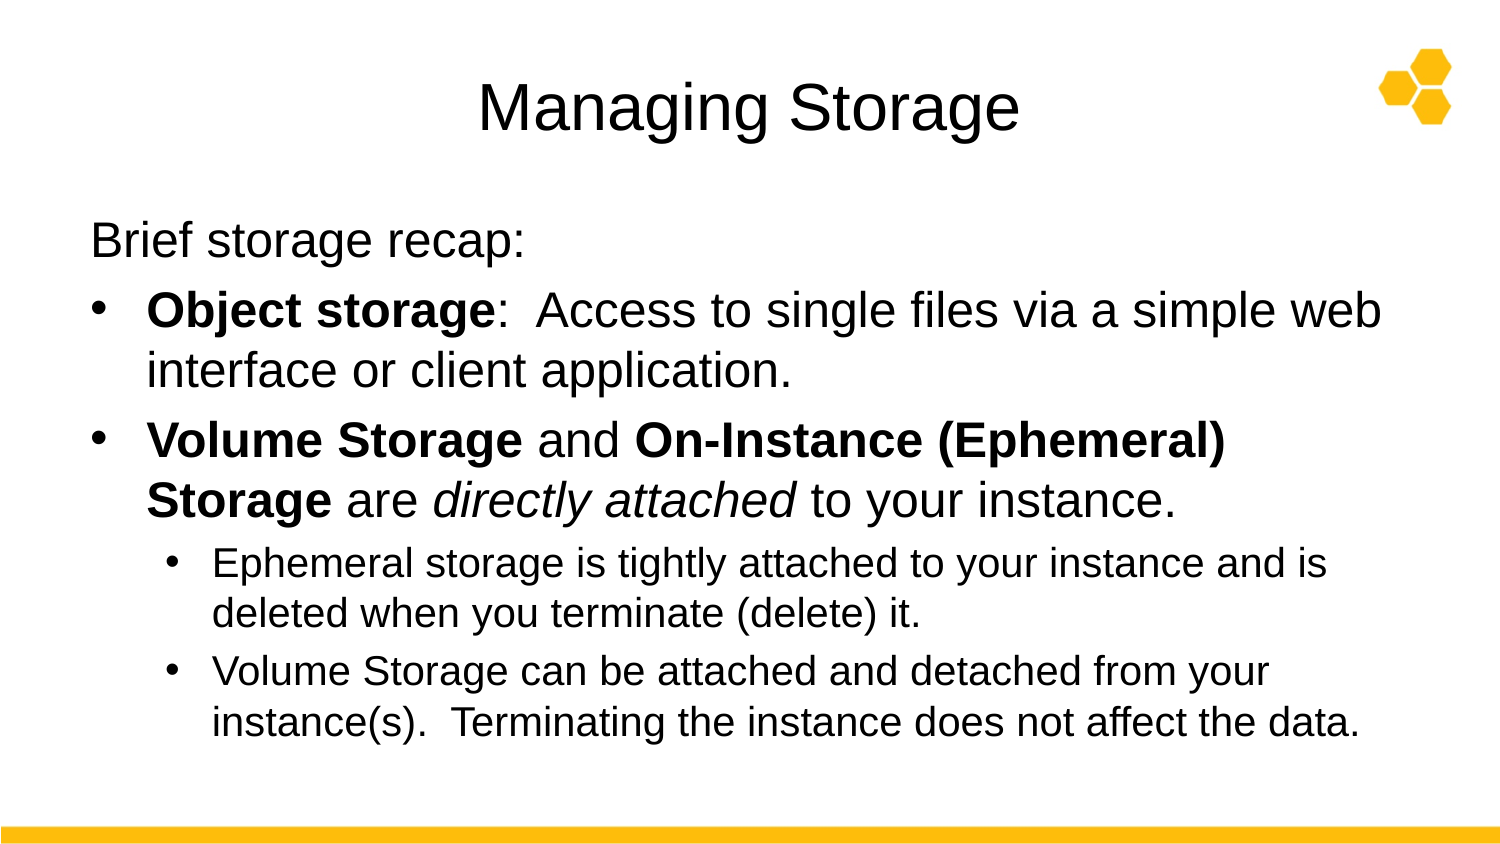

# Managing Storage
Brief storage recap:
Object storage:  Access to single files via a simple web interface or client application.
Volume Storage and On-Instance (Ephemeral) Storage are directly attached to your instance.
Ephemeral storage is tightly attached to your instance and is deleted when you terminate (delete) it.
Volume Storage can be attached and detached from your instance(s).  Terminating the instance does not affect the data.